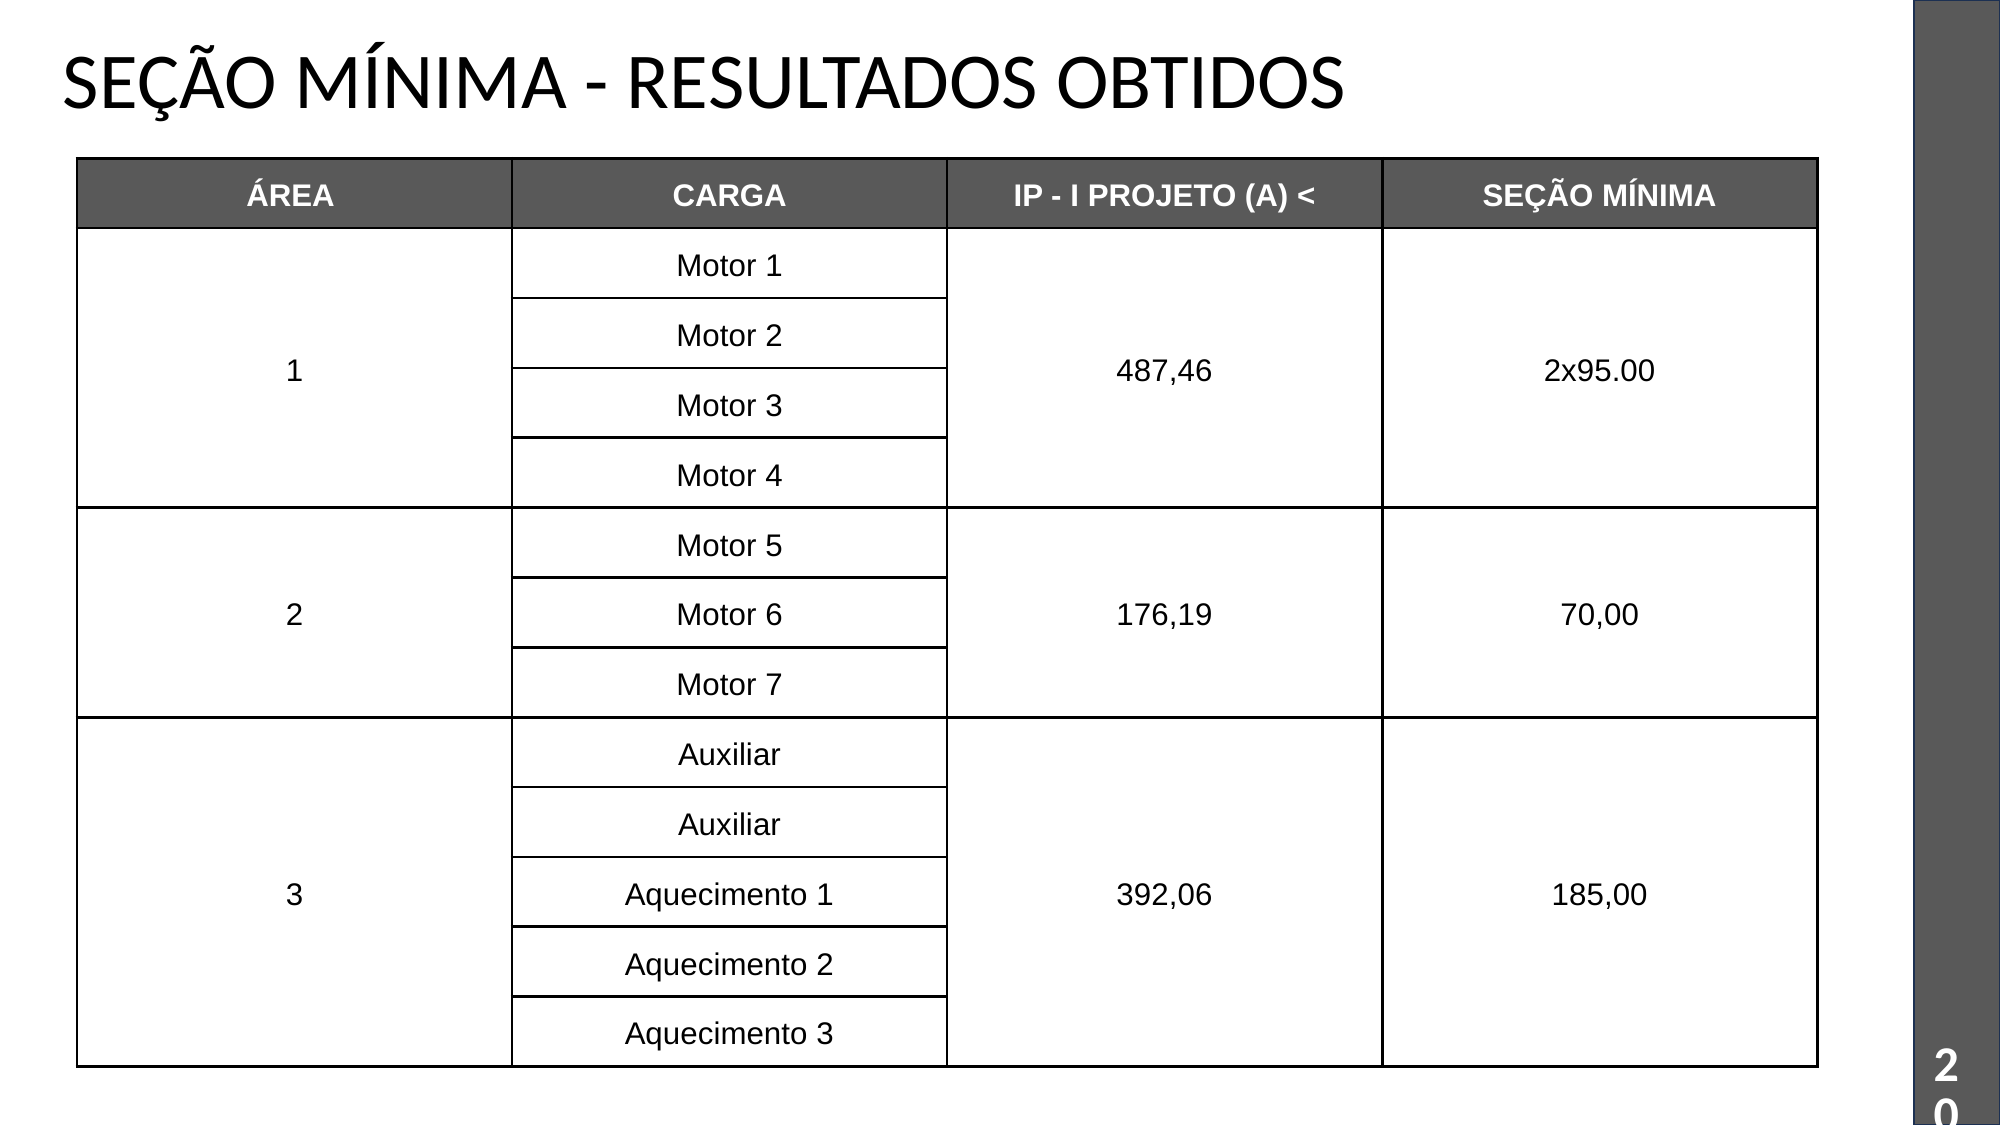

# SEÇÃO MÍNIMA - RESULTADOS OBTIDOS
| ÁREA | CARGA | IP - I PROJETO (A) < | SEÇÃO MÍNIMA |
| --- | --- | --- | --- |
| 1 | Motor 1 | 487,46 | 2x95.00 |
|  | Motor 2 |  |  |
|  | Motor 3 |  |  |
|  | Motor 4 |  |  |
| 2 | Motor 5 | 176,19 | 70,00 |
|  | Motor 6 |  |  |
|  | Motor 7 |  |  |
| 3 | Auxiliar | 392,06 | 185,00 |
|  | Auxiliar |  |  |
|  | Aquecimento 1 |  |  |
|  | Aquecimento 2 |  |  |
|  | Aquecimento 3 |  |  |
20